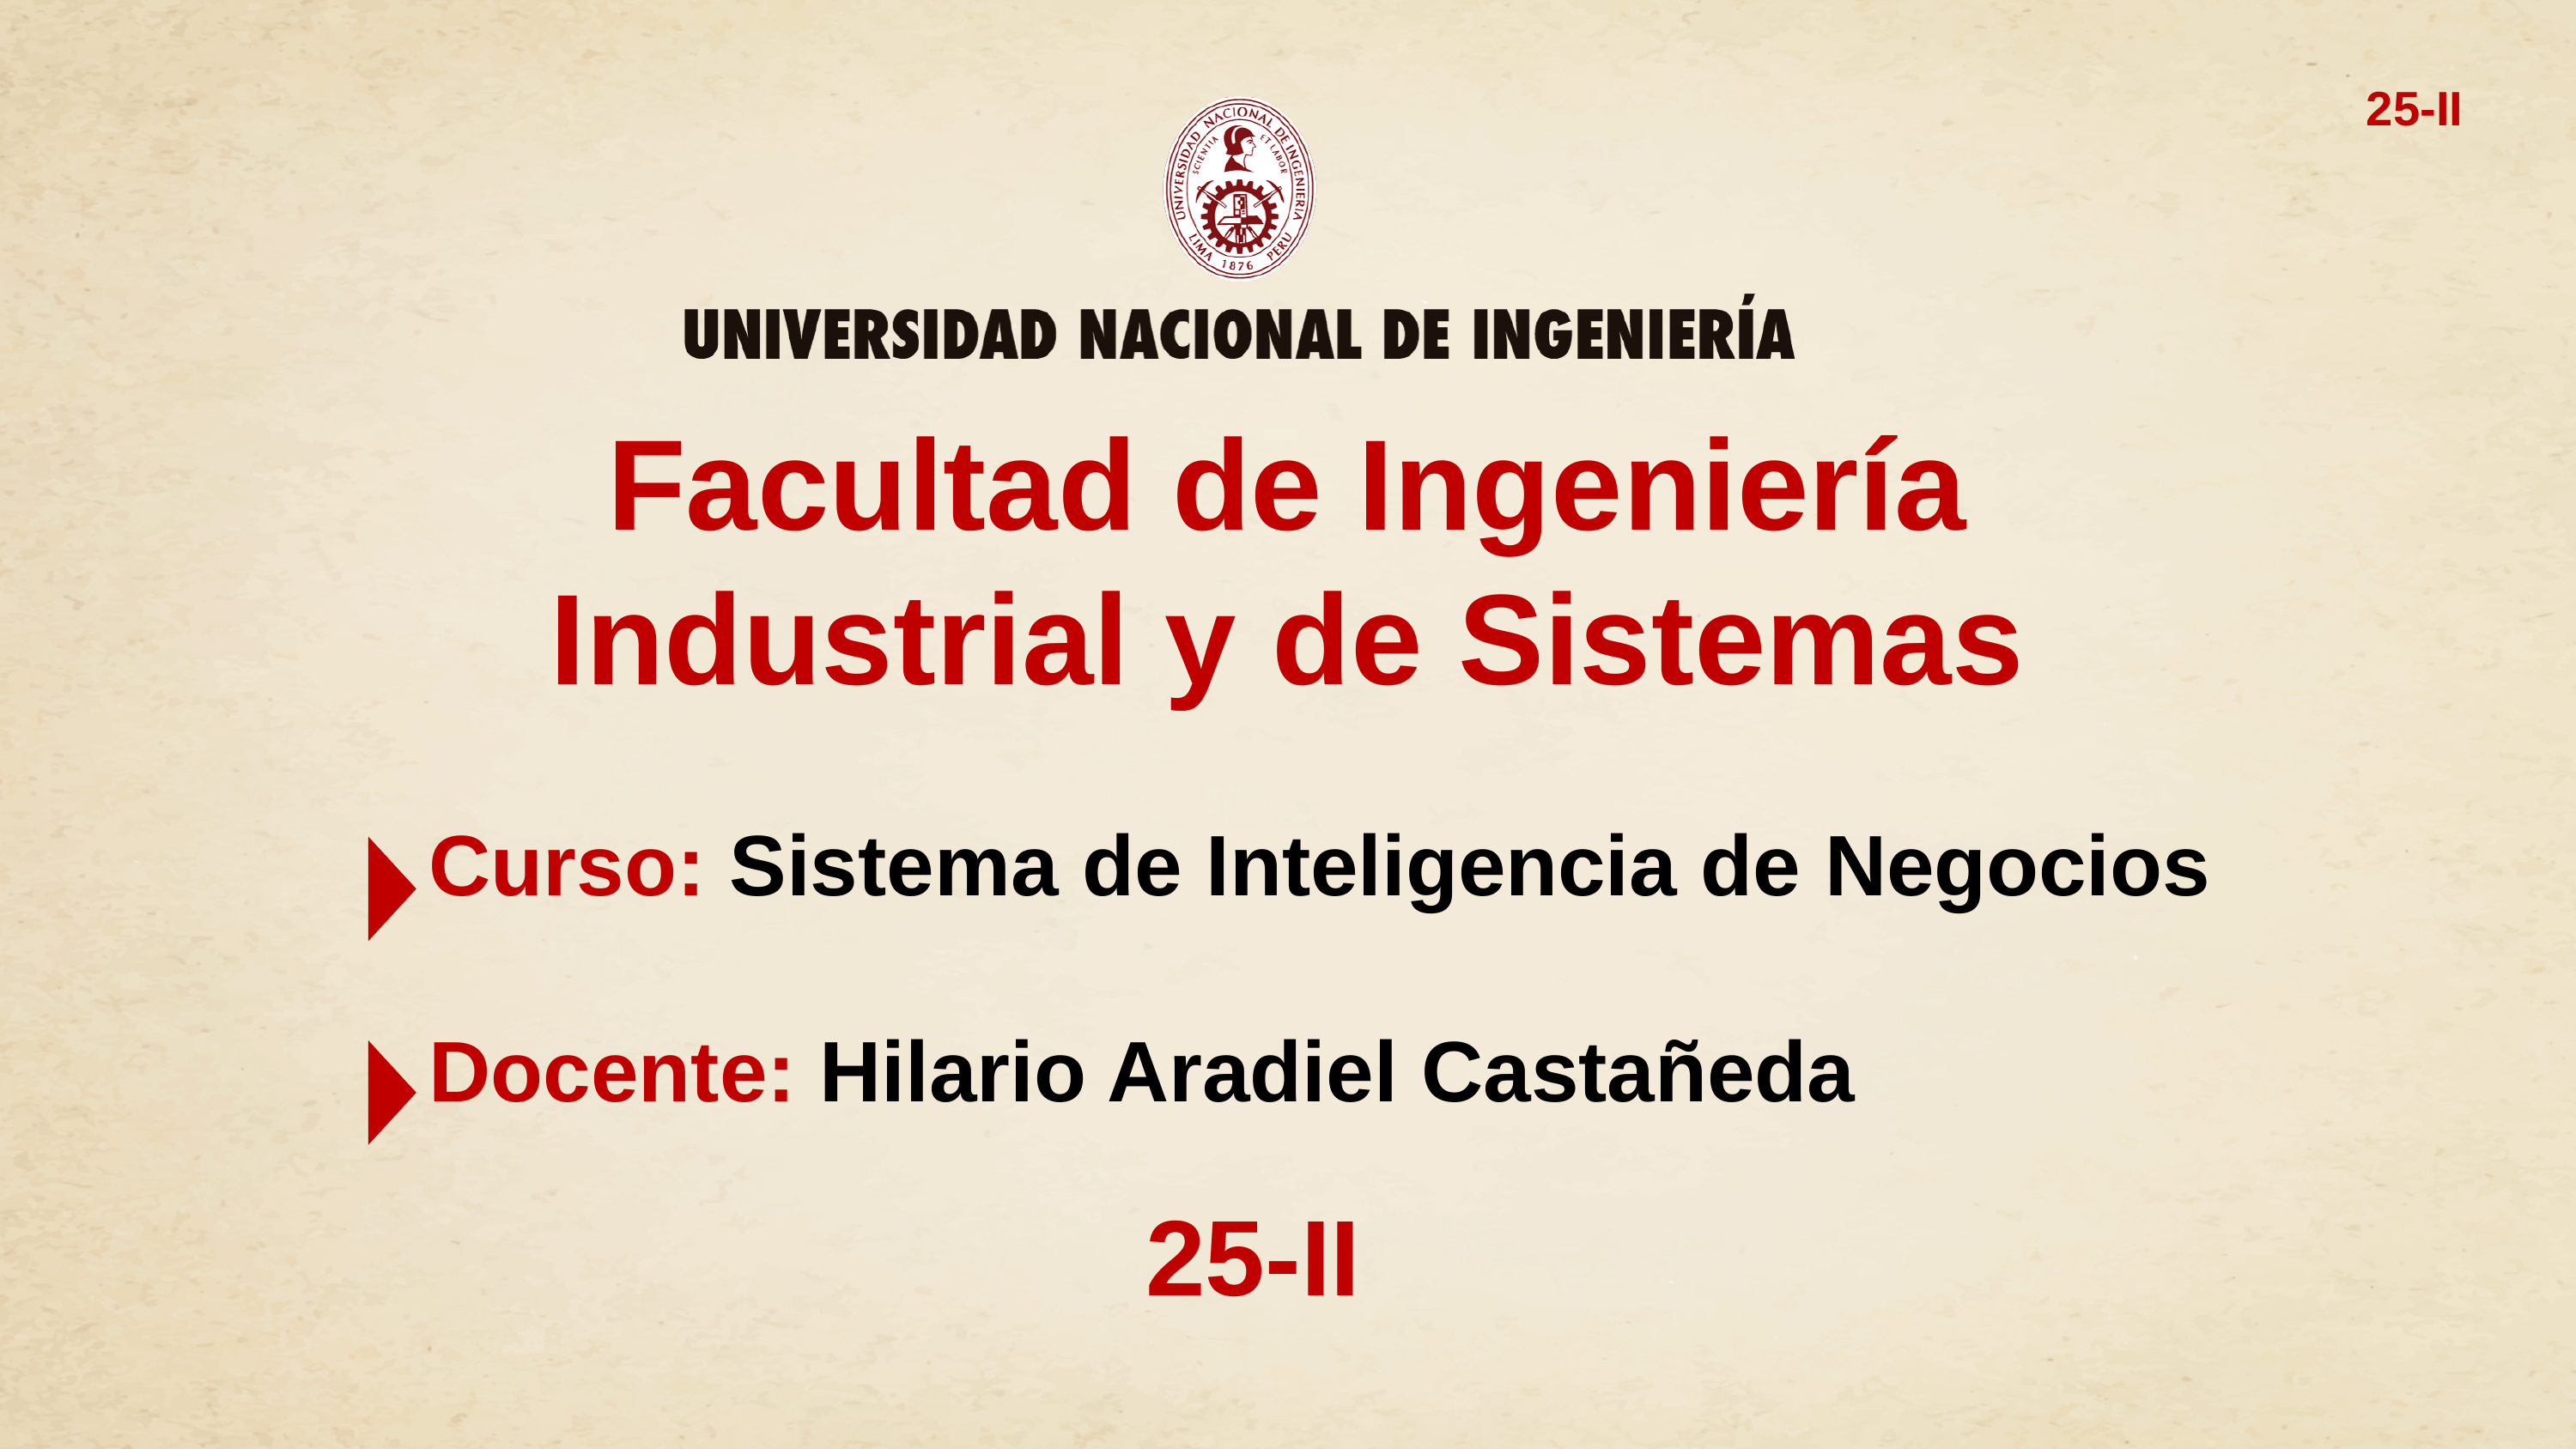

25-II
Facultad de Ingeniería Industrial y de Sistemas
Curso: Sistema de Inteligencia de Negocios

Docente: Hilario Aradiel Castañeda

25-II